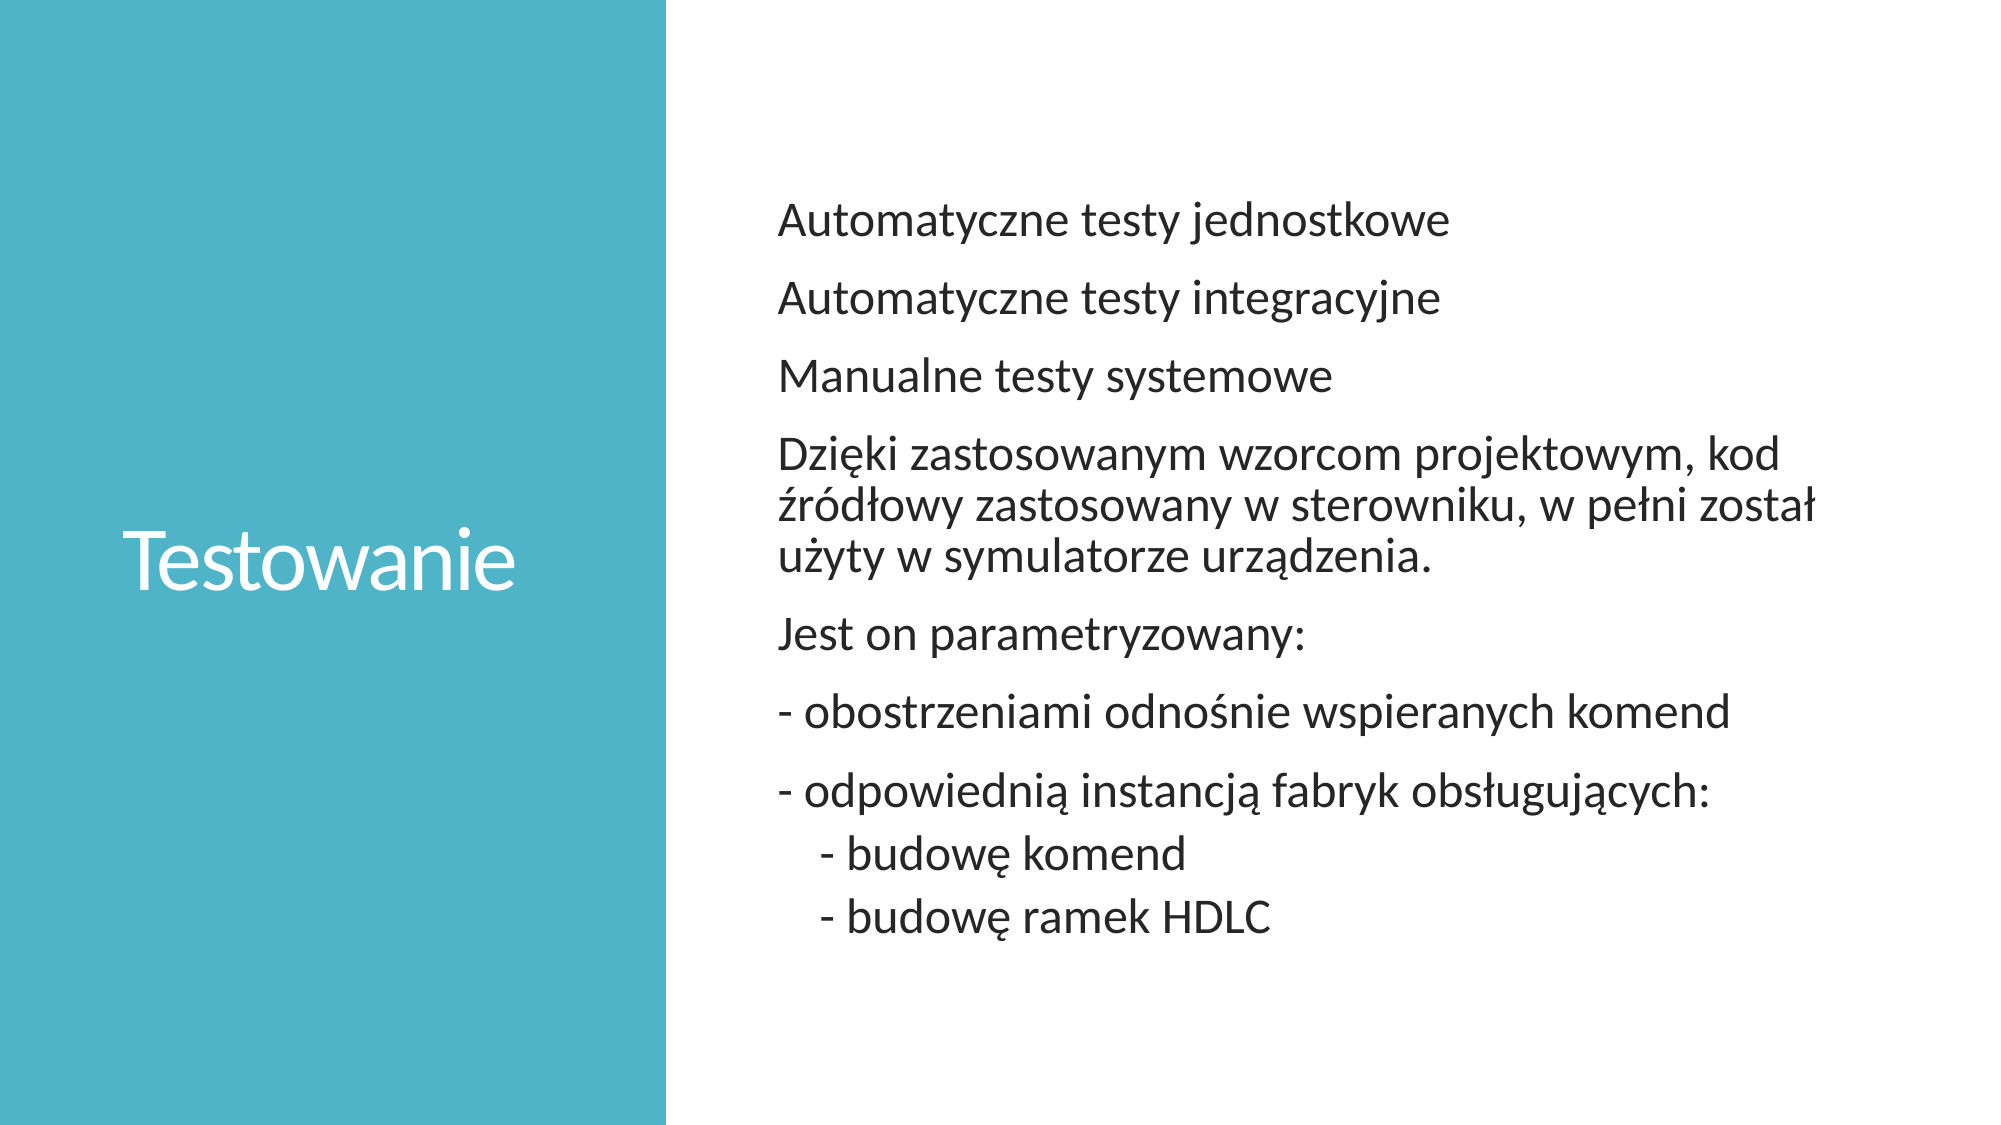

# Testowanie
Automatyczne testy jednostkowe
Automatyczne testy integracyjne
Manualne testy systemowe
Dzięki zastosowanym wzorcom projektowym, kod źródłowy zastosowany w sterowniku, w pełni został użyty w symulatorze urządzenia.
Jest on parametryzowany:
- obostrzeniami odnośnie wspieranych komend
- odpowiednią instancją fabryk obsługujących:
- budowę komend
- budowę ramek HDLC